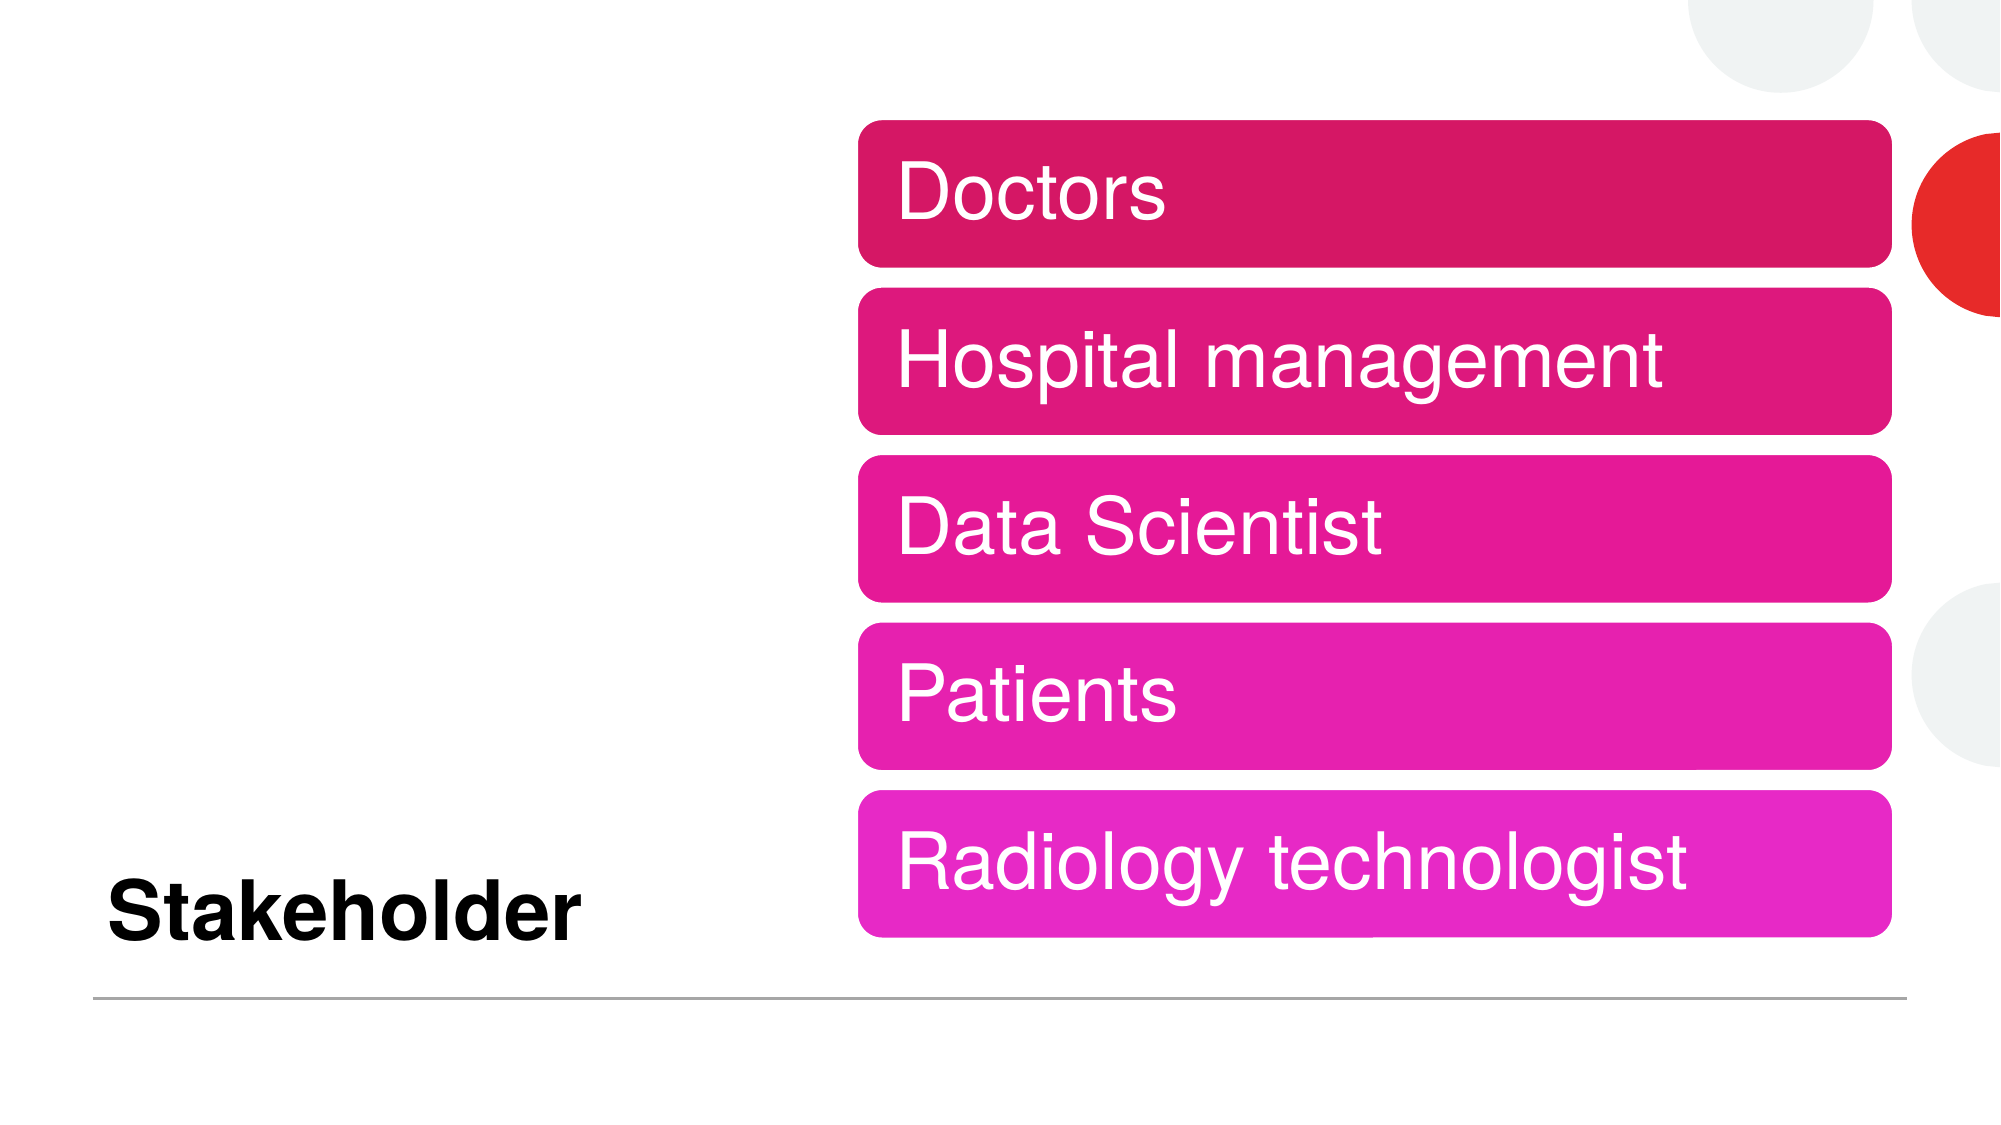

Doctors
Hospital management
Data Scientist
Patients
Radiology technologist
# Stakeholder